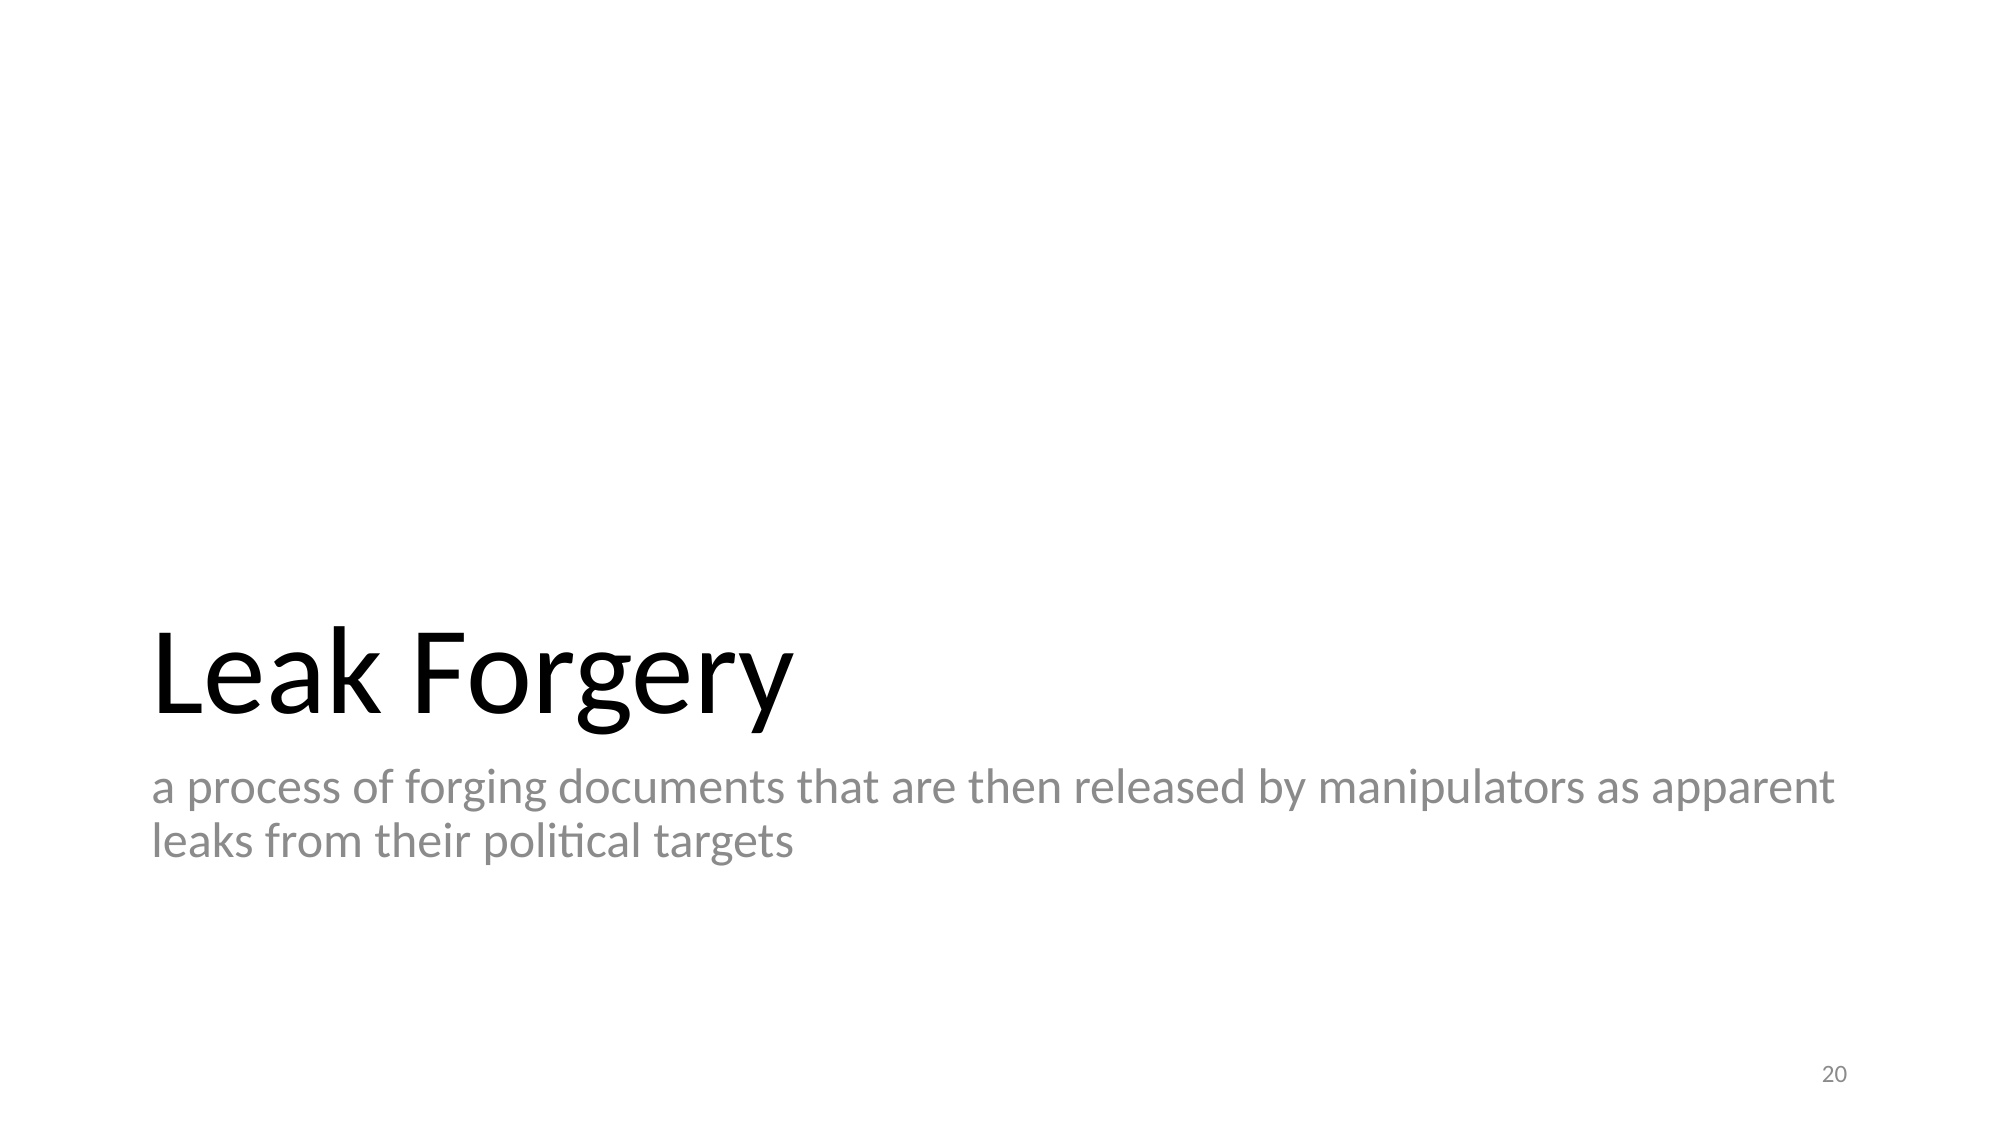

# Leak Forgery
a process of forging documents that are then released by manipulators as apparent leaks from their political targets
20